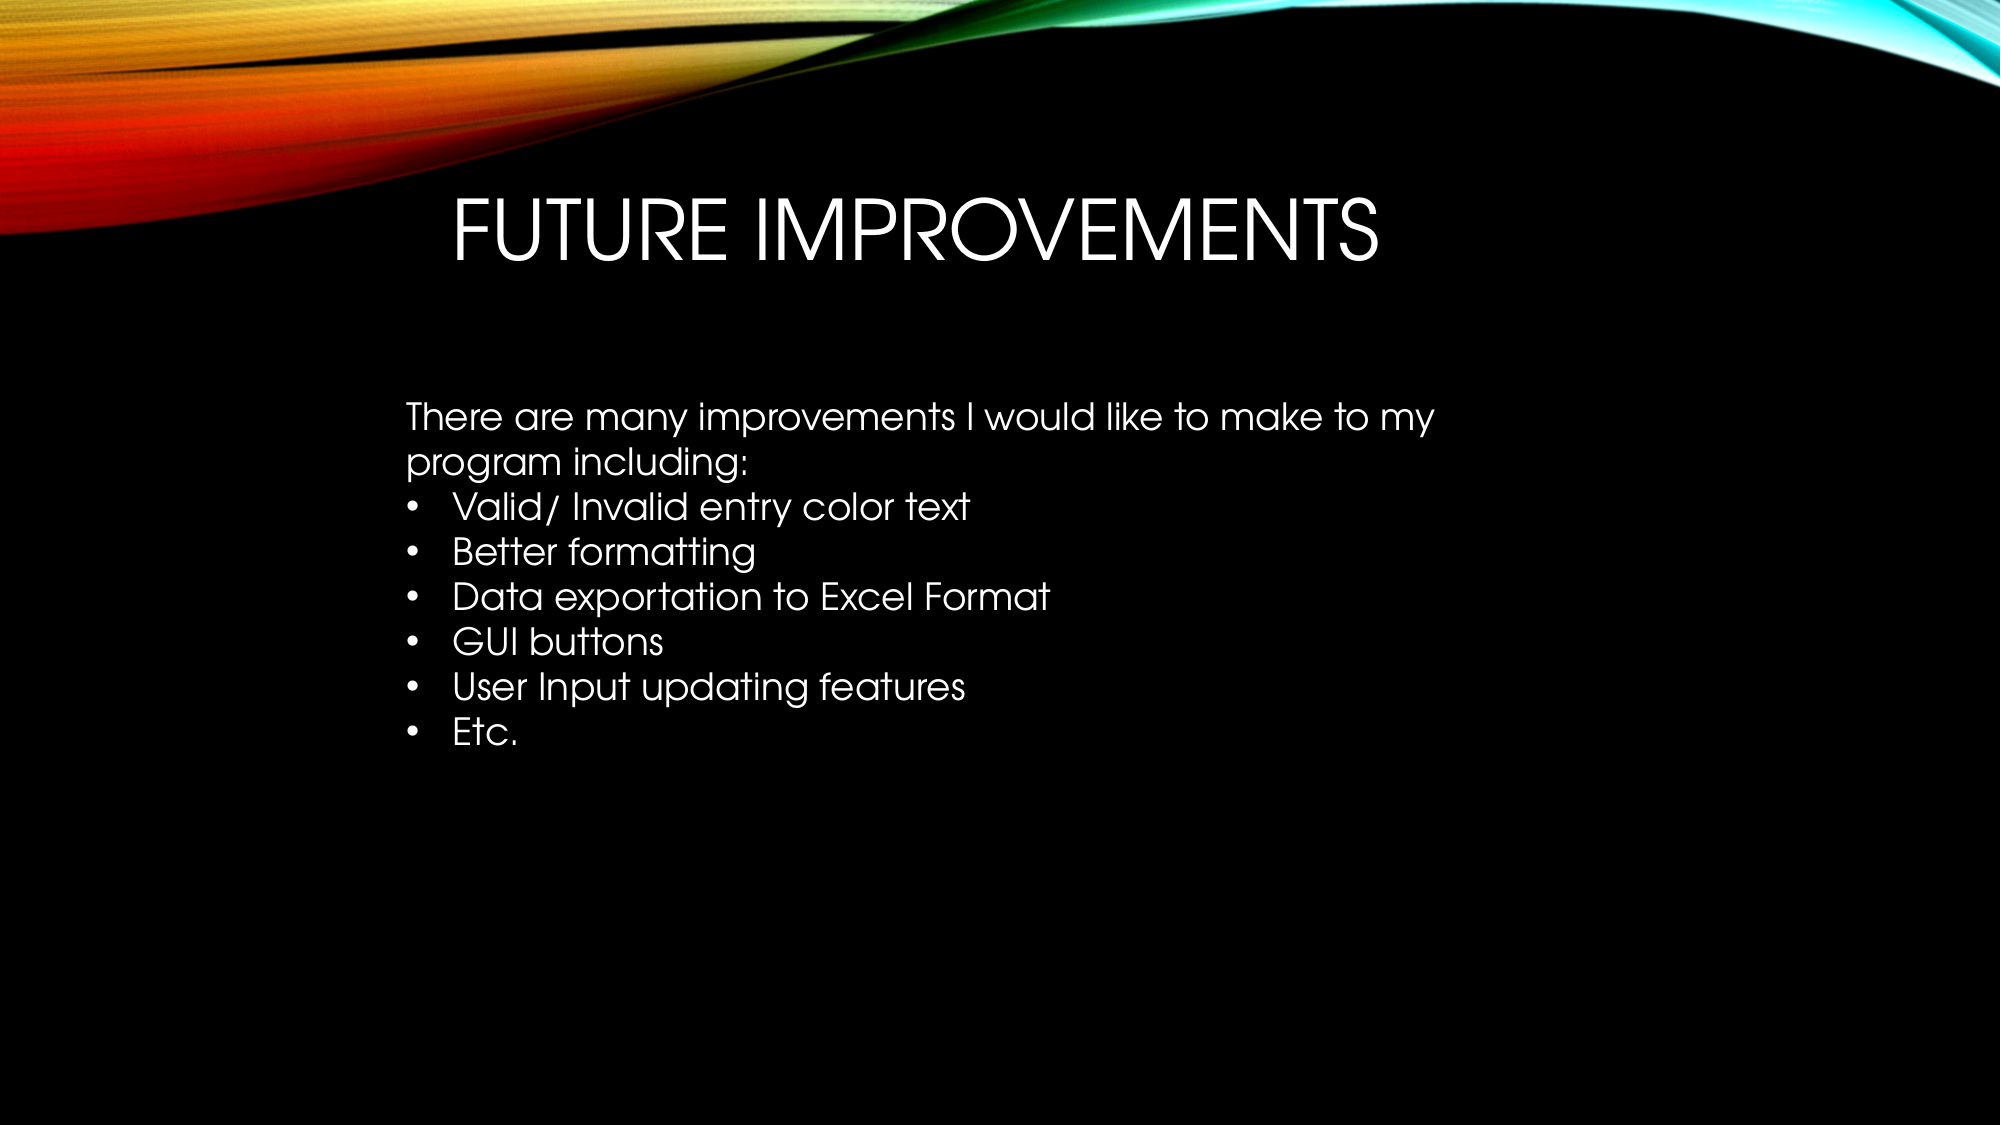

# Future improvements
There are many improvements I would like to make to my program including:
Valid/ Invalid entry color text
Better formatting
Data exportation to Excel Format
GUI buttons
User Input updating features
Etc.